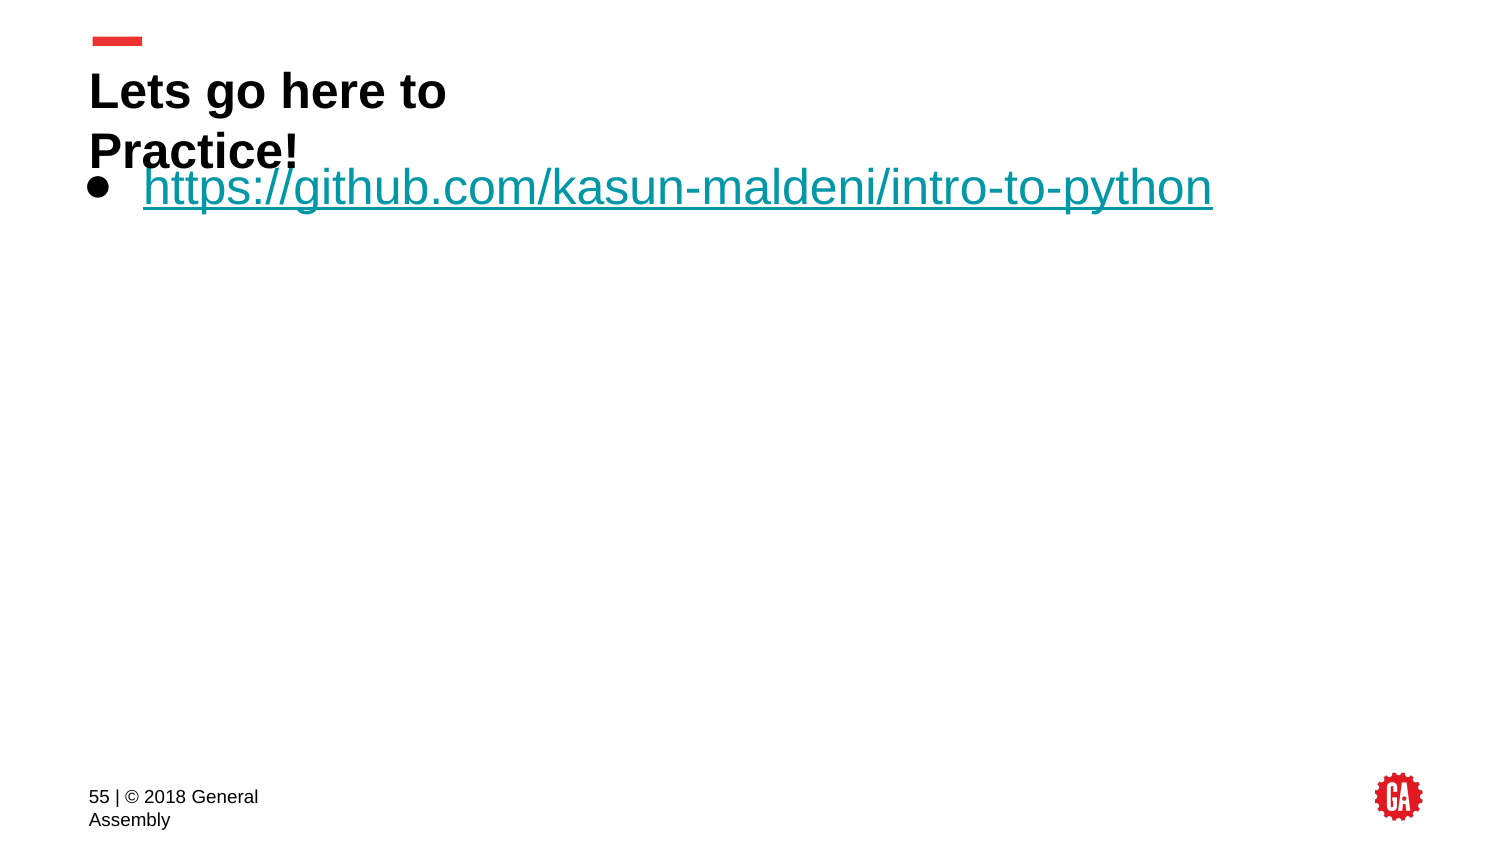

# Lets go here to Practice!
https://github.com/kasun-maldeni/intro-to-python
55 | © 2018 General Assembly